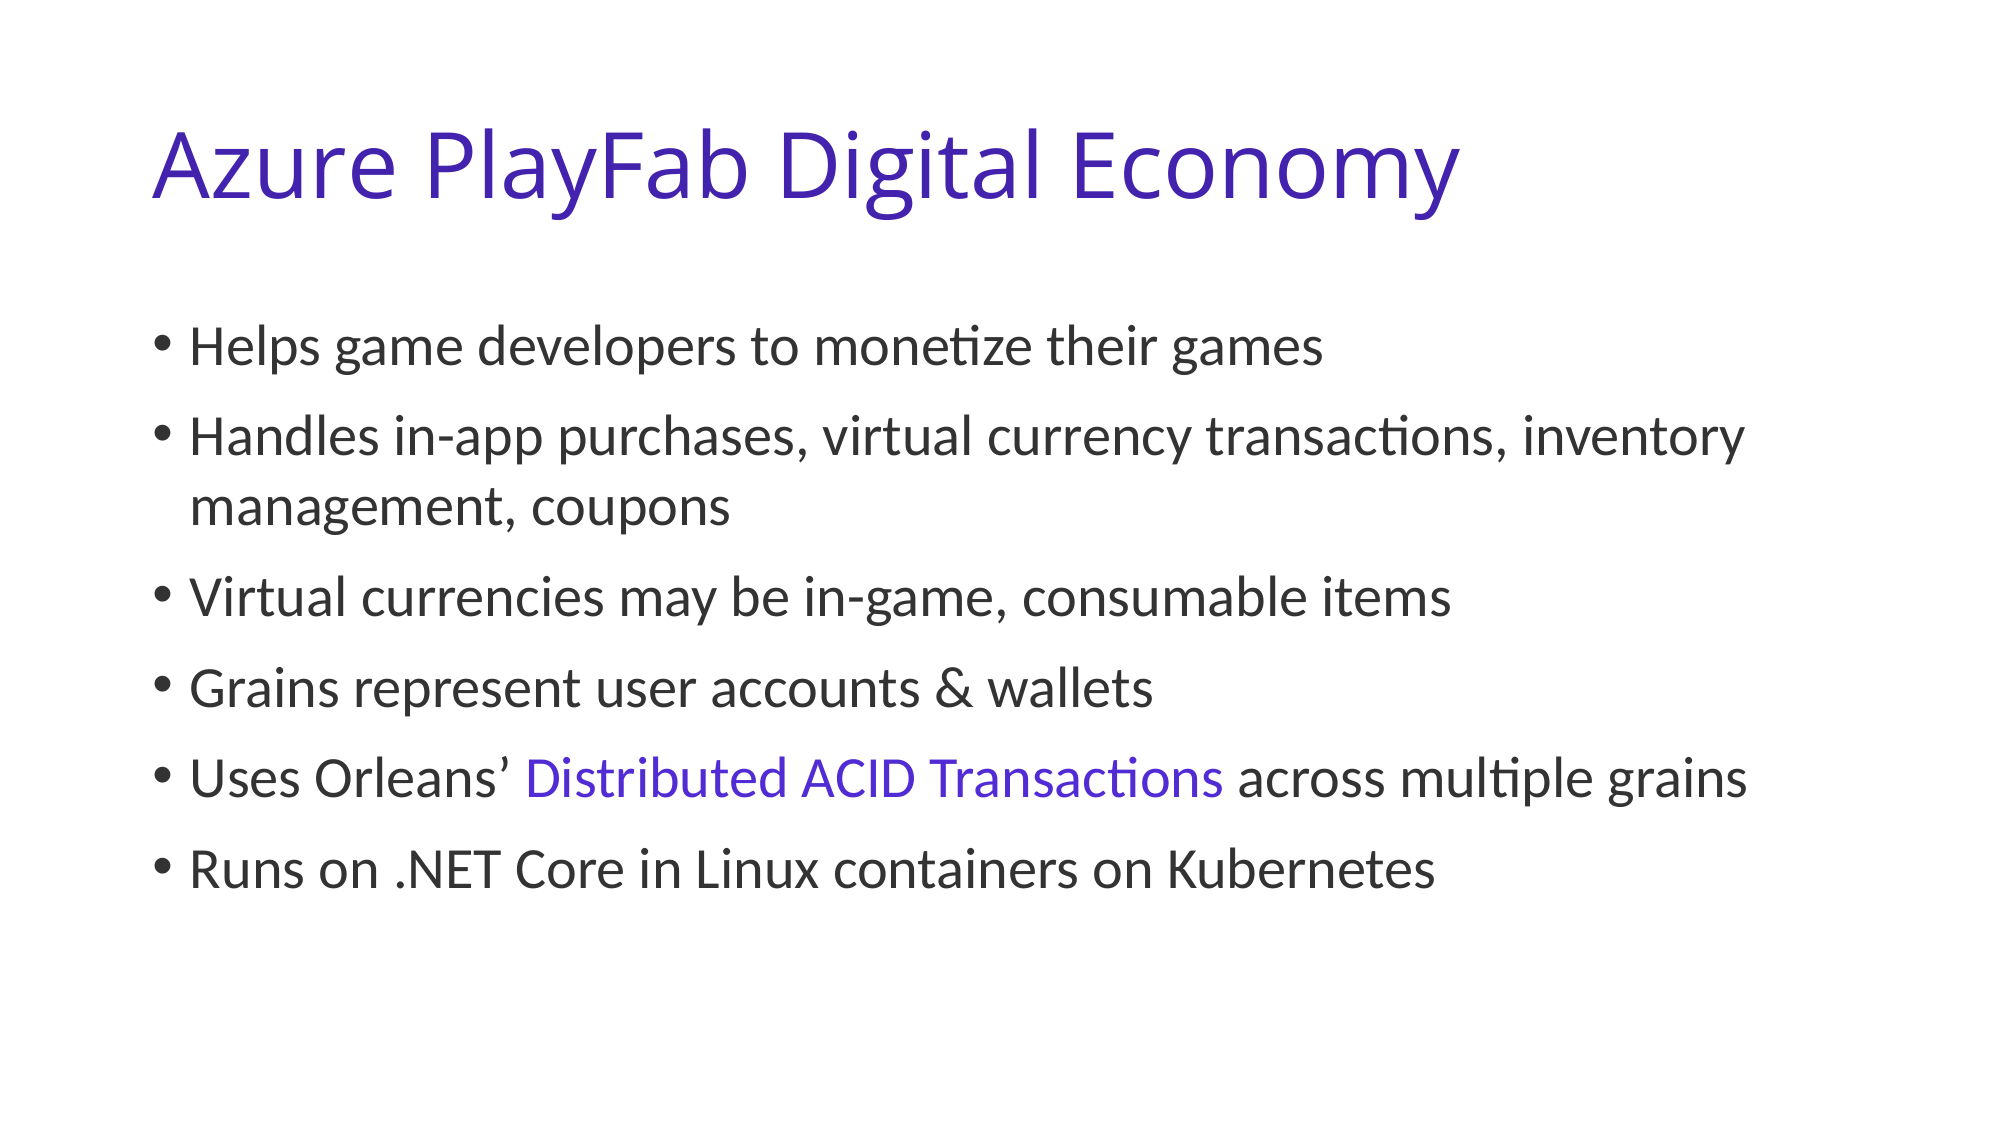

# Azure PlayFab Digital Economy
Helps game developers to monetize their games
Handles in-app purchases, virtual currency transactions, inventory management, coupons
Virtual currencies may be in-game, consumable items
Grains represent user accounts & wallets
Uses Orleans’ Distributed ACID Transactions across multiple grains
Runs on .NET Core in Linux containers on Kubernetes